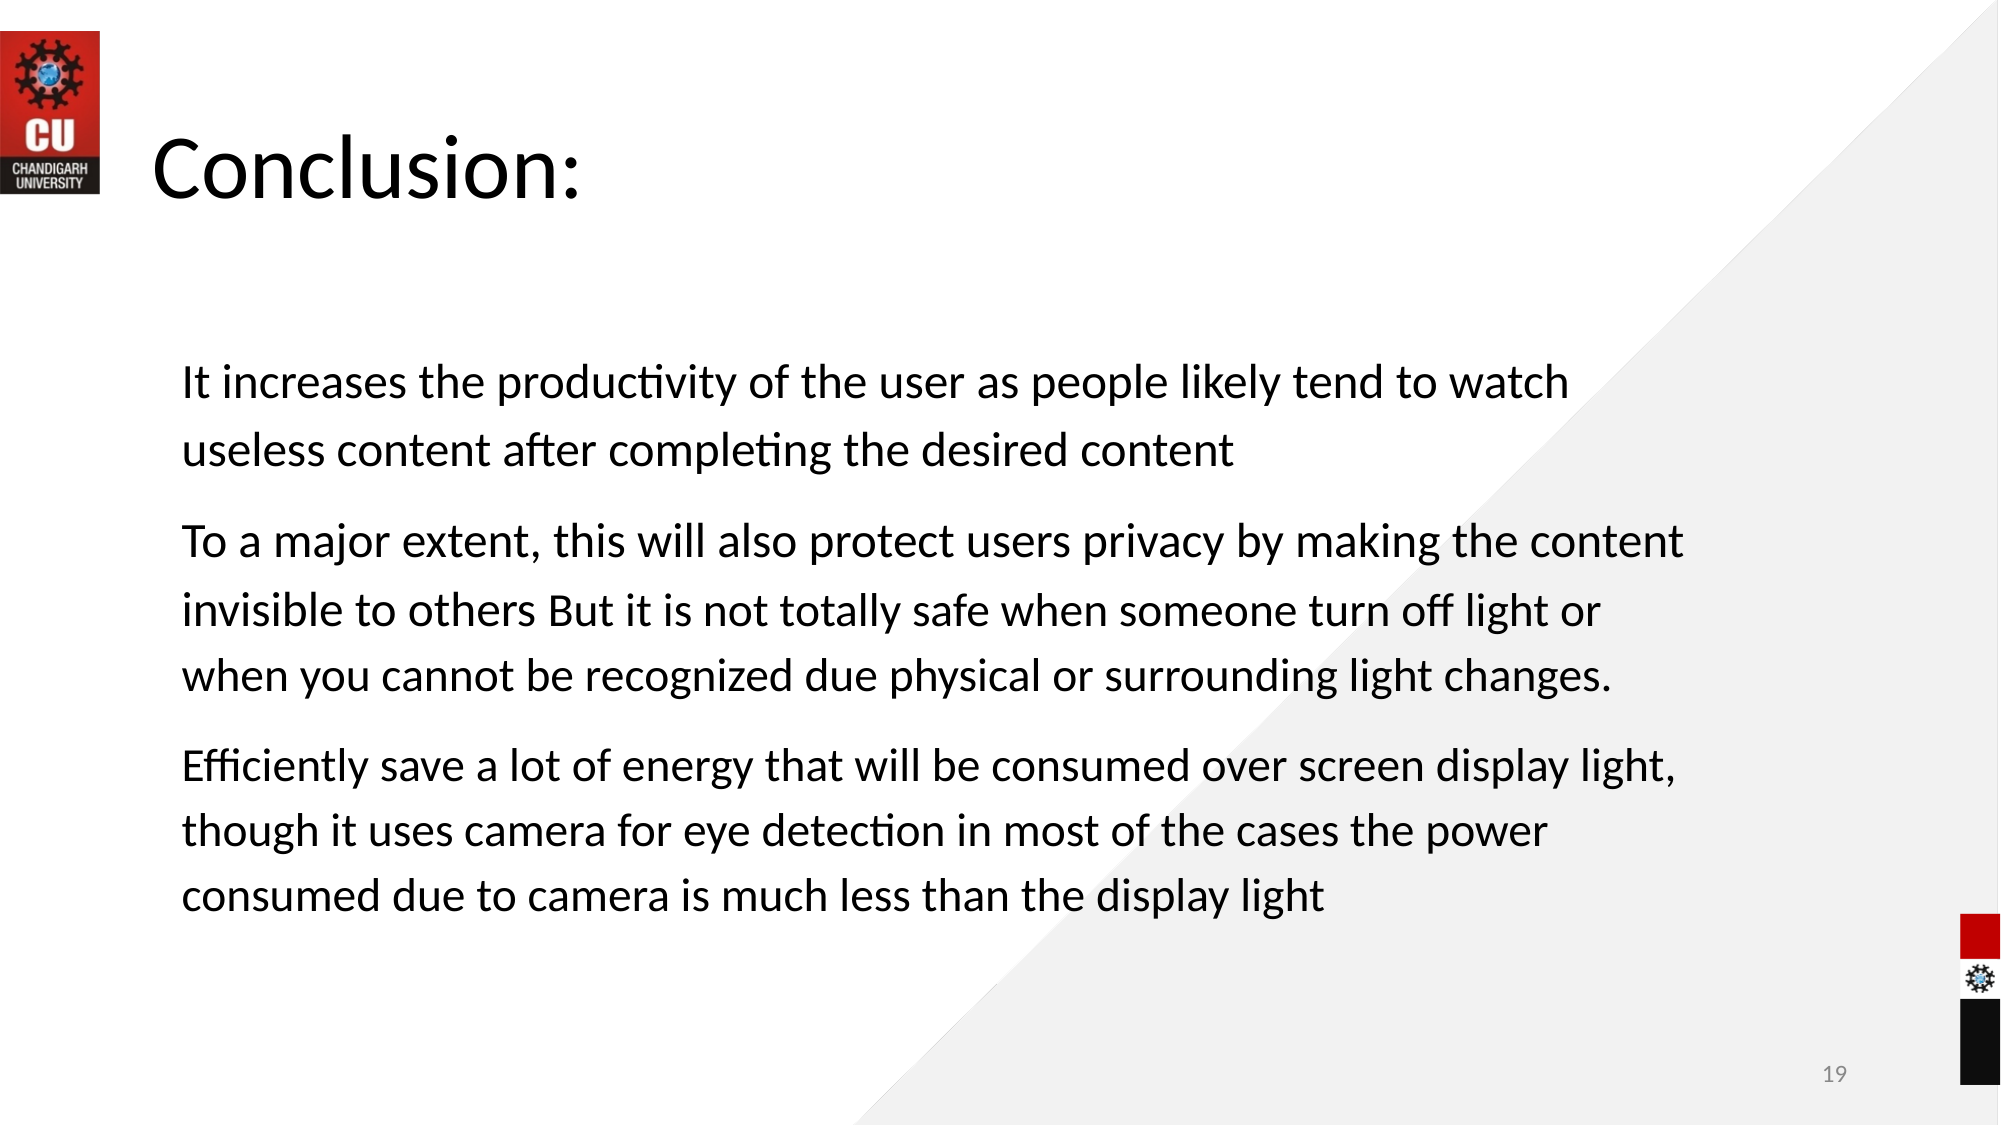

# Conclusion:

It increases the productivity of the user as people likely tend to watch useless content after completing the desired content
To a major extent, this will also protect users privacy by making the content invisible to others But it is not totally safe when someone turn off light or when you cannot be recognized due physical or surrounding light changes.
Efficiently save a lot of energy that will be consumed over screen display light, though it uses camera for eye detection in most of the cases the power consumed due to camera is much less than the display light

19